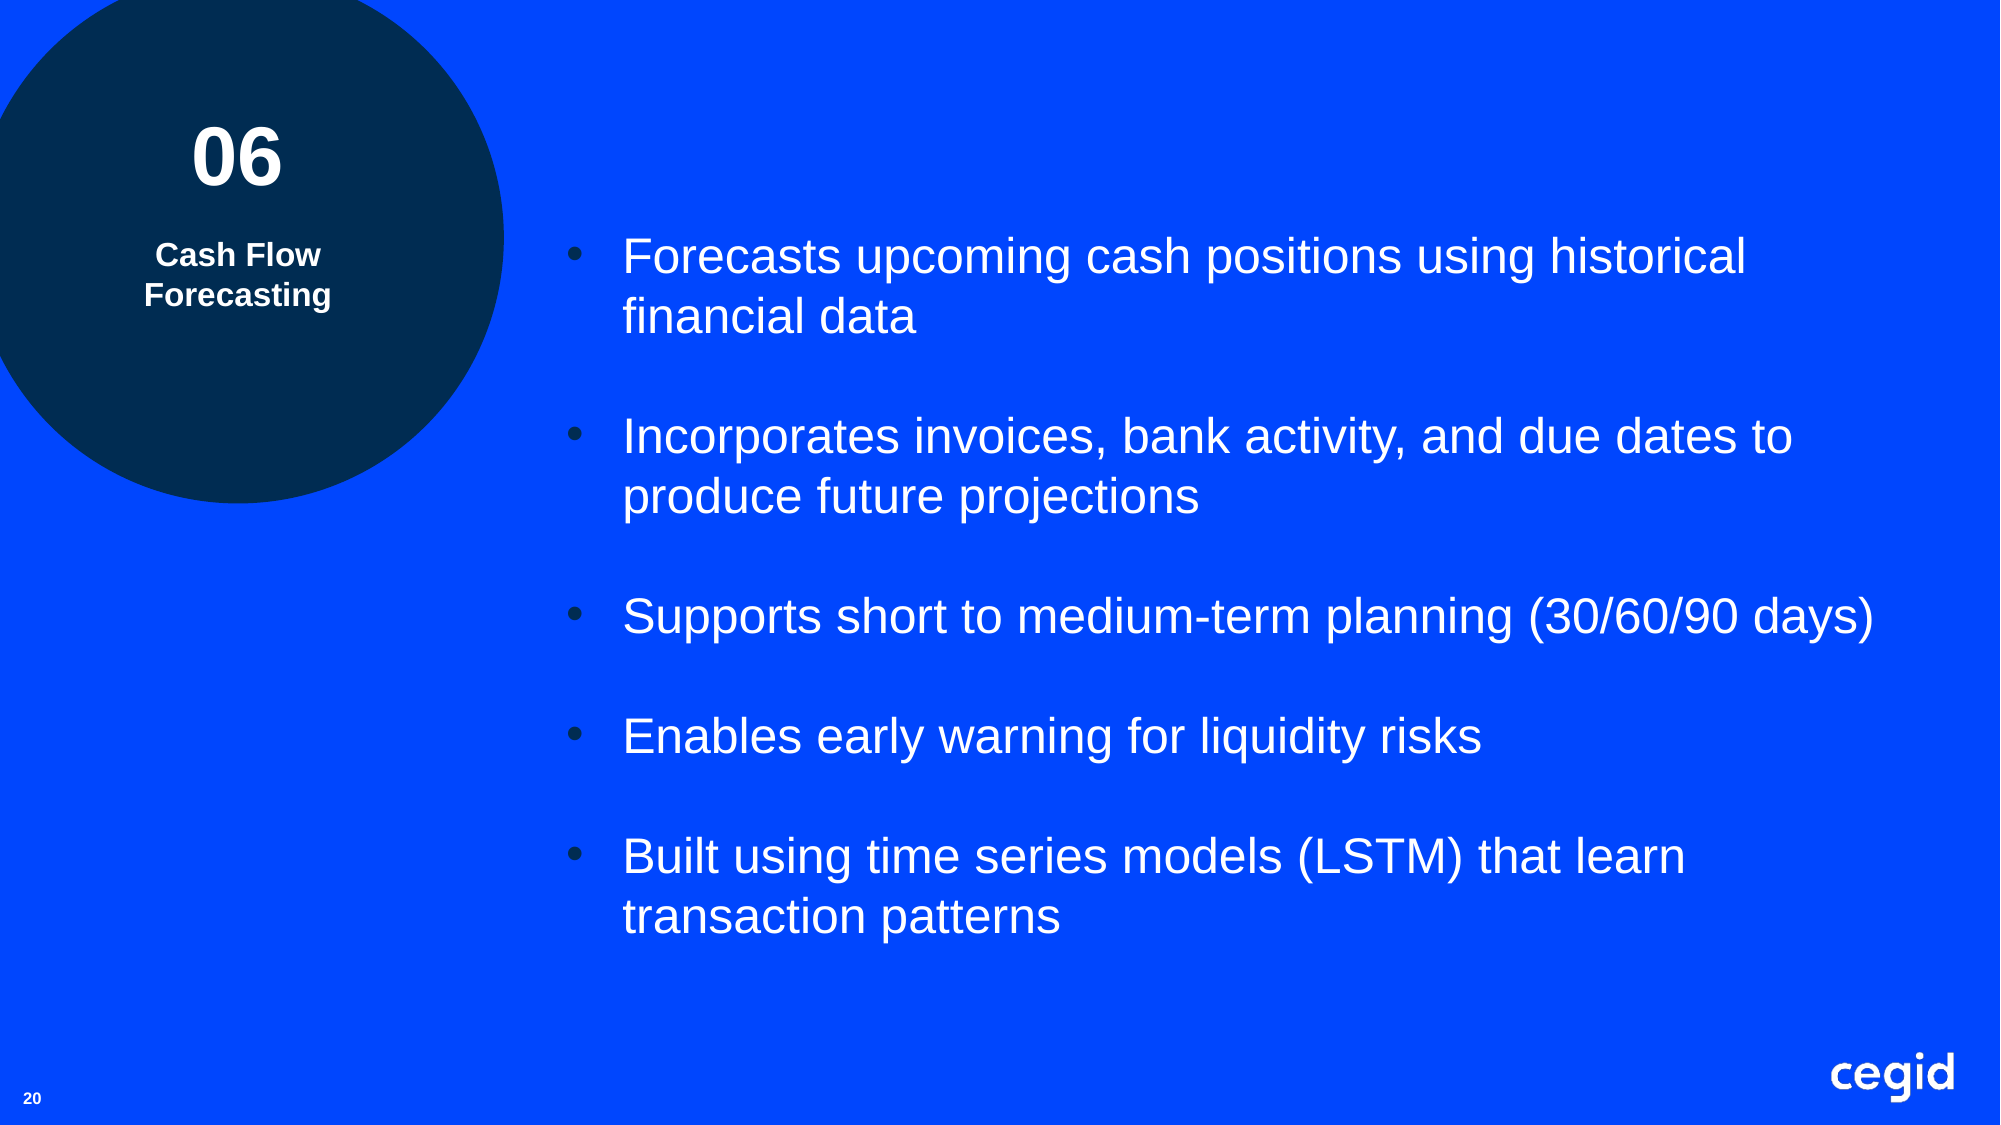

06

Forecasts upcoming cash positions using historical financial data

Incorporates invoices, bank activity, and due dates to produce future projections

Supports short to medium-term planning (30/60/90 days)

Enables early warning for liquidity risks

Built using time series models (LSTM) that learn transaction patterns

Cash Flow Forecasting
20